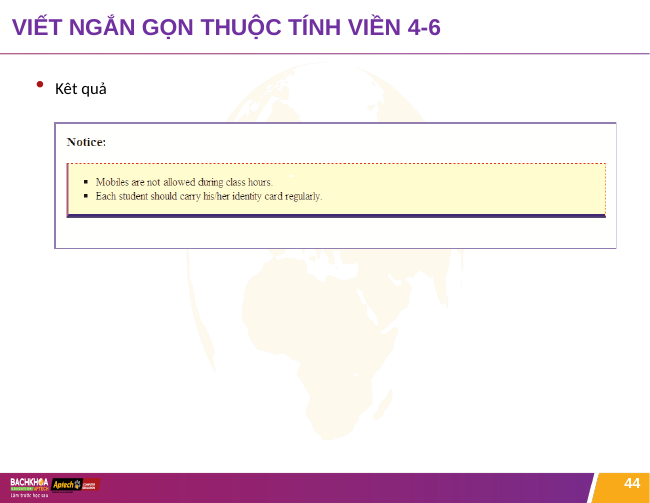

# VIẾT NGẮN GỌN THUỘC TÍNH VIỀN 4-6
Kêt quả

44